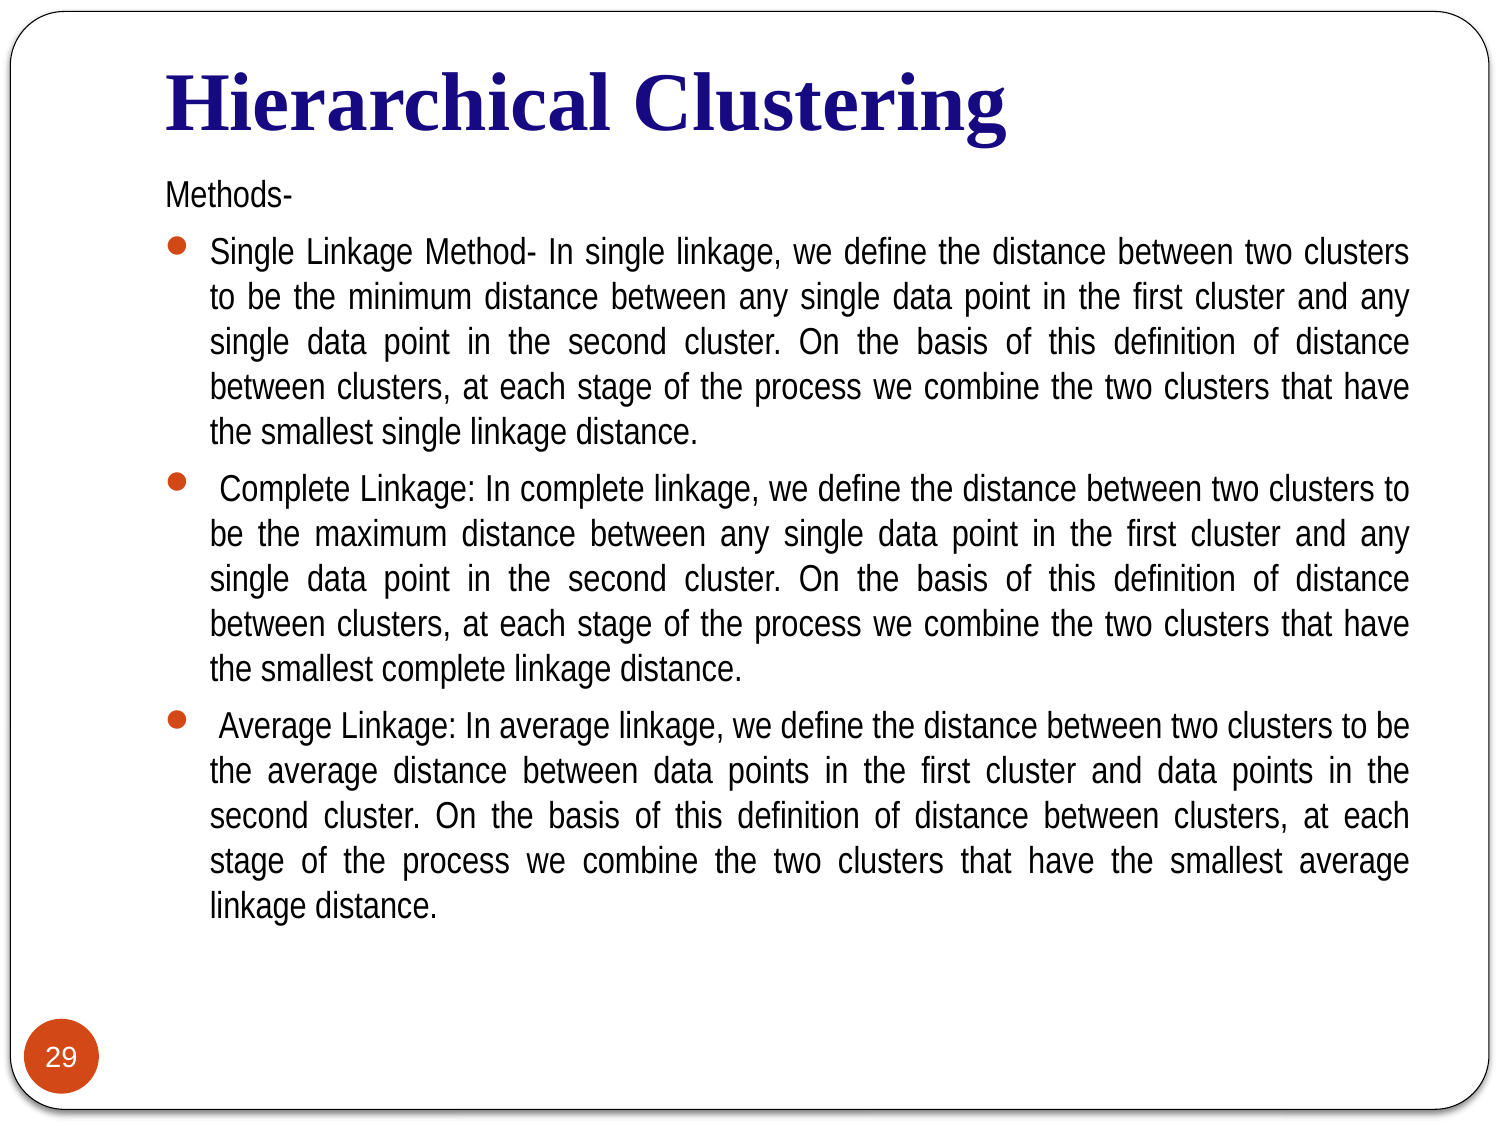

# Hierarchical Clustering
Methods-
Single Linkage Method- In single linkage, we define the distance between two clusters to be the minimum distance between any single data point in the first cluster and any single data point in the second cluster. On the basis of this definition of distance between clusters, at each stage of the process we combine the two clusters that have the smallest single linkage distance.
 Complete Linkage: In complete linkage, we define the distance between two clusters to be the maximum distance between any single data point in the first cluster and any single data point in the second cluster. On the basis of this definition of distance between clusters, at each stage of the process we combine the two clusters that have the smallest complete linkage distance.
 Average Linkage: In average linkage, we define the distance between two clusters to be the average distance between data points in the first cluster and data points in the second cluster. On the basis of this definition of distance between clusters, at each stage of the process we combine the two clusters that have the smallest average linkage distance.
29